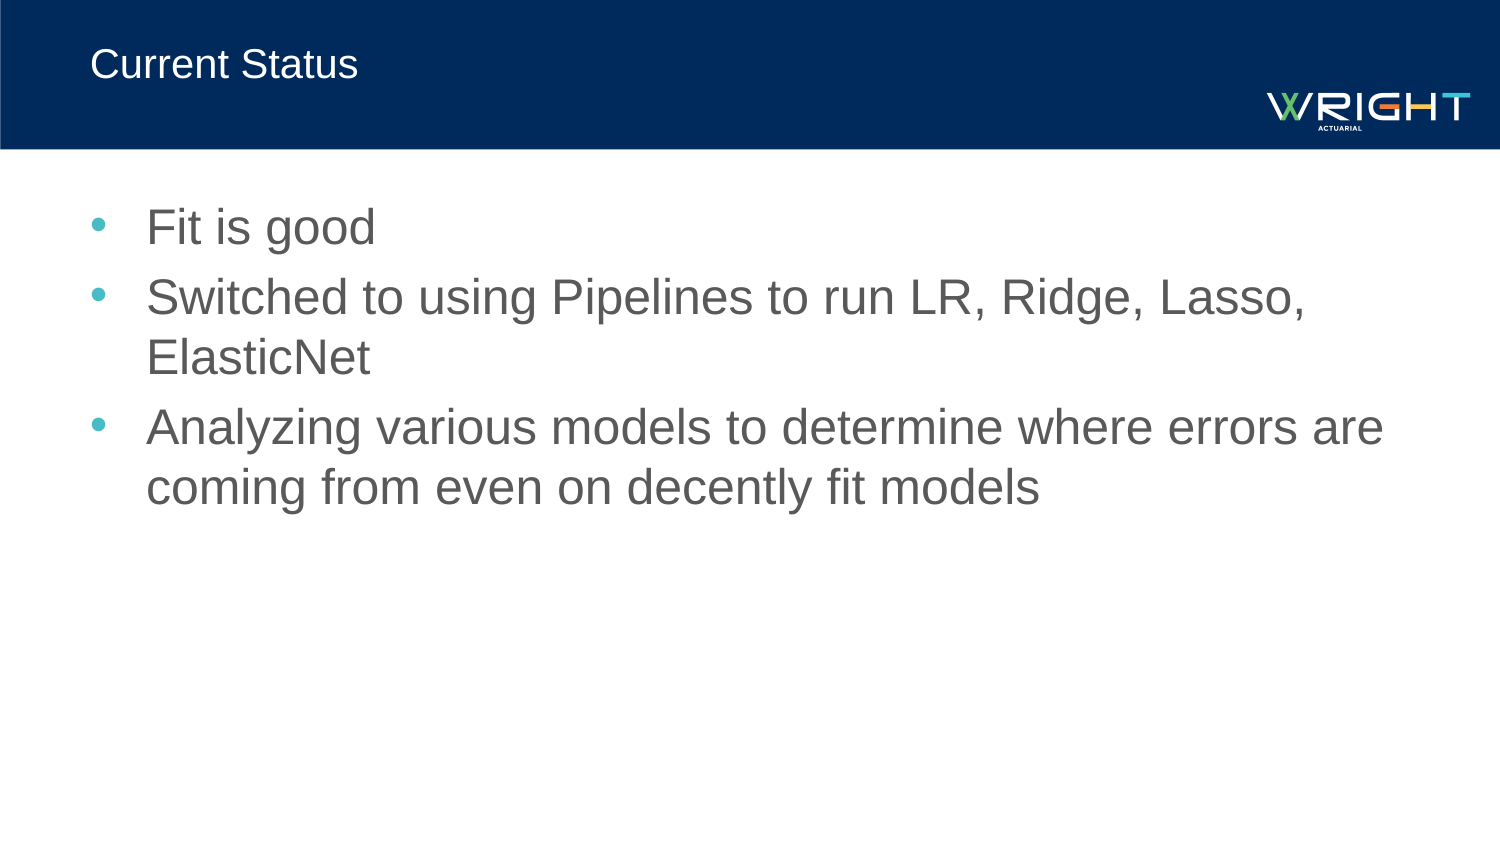

# Current Status
Fit is good
Switched to using Pipelines to run LR, Ridge, Lasso, ElasticNet
Analyzing various models to determine where errors are coming from even on decently fit models